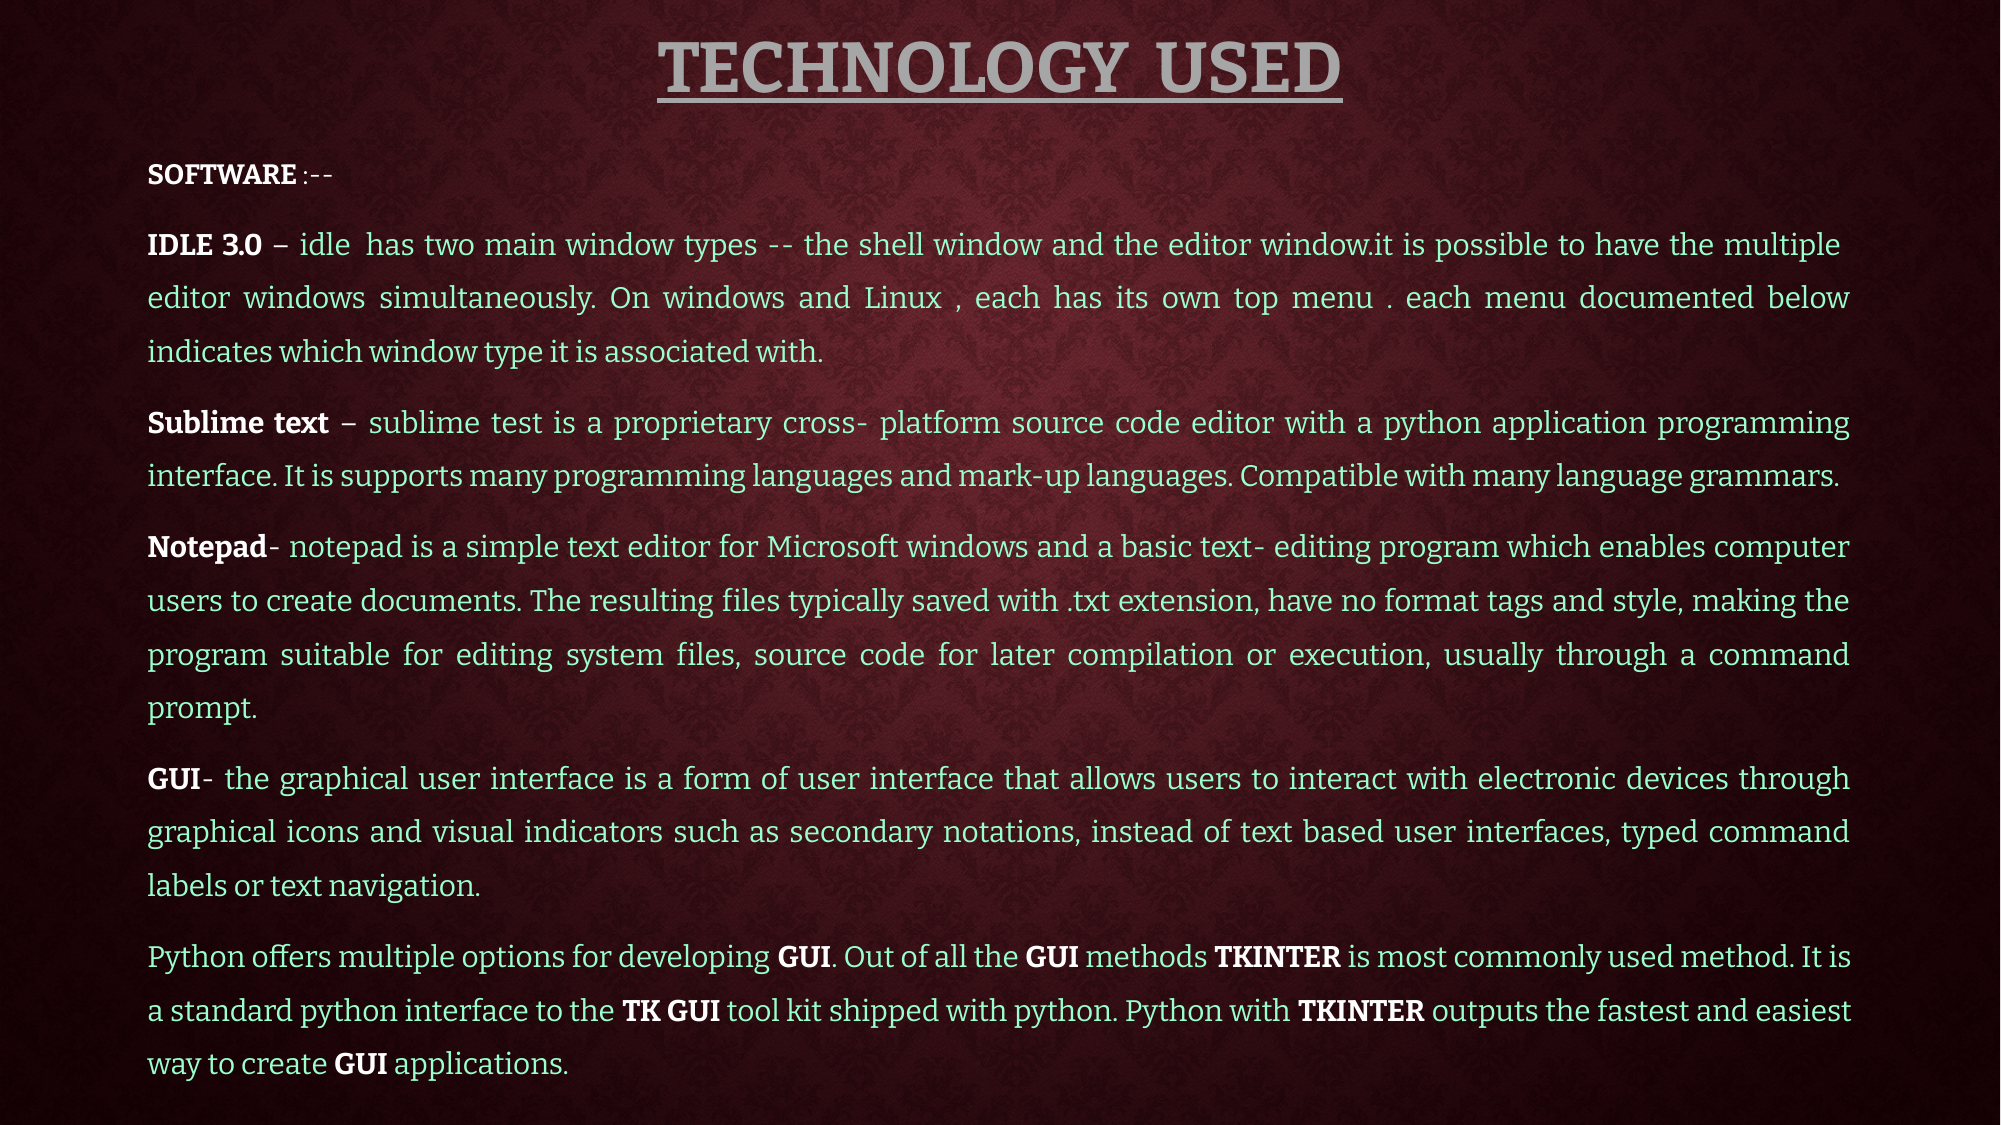

# Technology  used
SOFTWARE :--
IDLE 3.0 – idle  has two main window types -- the shell window and the editor window.it is possible to have the multiple  editor windows simultaneously. On windows and Linux , each has its own top menu . each menu documented below indicates which window type it is associated with.
Sublime text – sublime test is a proprietary cross- platform source code editor with a python application programming interface. It is supports many programming languages and mark-up languages. Compatible with many language grammars.
Notepad- notepad is a simple text editor for Microsoft windows and a basic text- editing program which enables computer users to create documents. The resulting files typically saved with .txt extension, have no format tags and style, making the program suitable for editing system files, source code for later compilation or execution, usually through a command prompt.
GUI- the graphical user interface is a form of user interface that allows users to interact with electronic devices through graphical icons and visual indicators such as secondary notations, instead of text based user interfaces, typed command labels or text navigation.
Python offers multiple options for developing GUI. Out of all the GUI methods TKINTER is most commonly used method. It is a standard python interface to the TK GUI tool kit shipped with python. Python with TKINTER outputs the fastest and easiest way to create GUI applications.